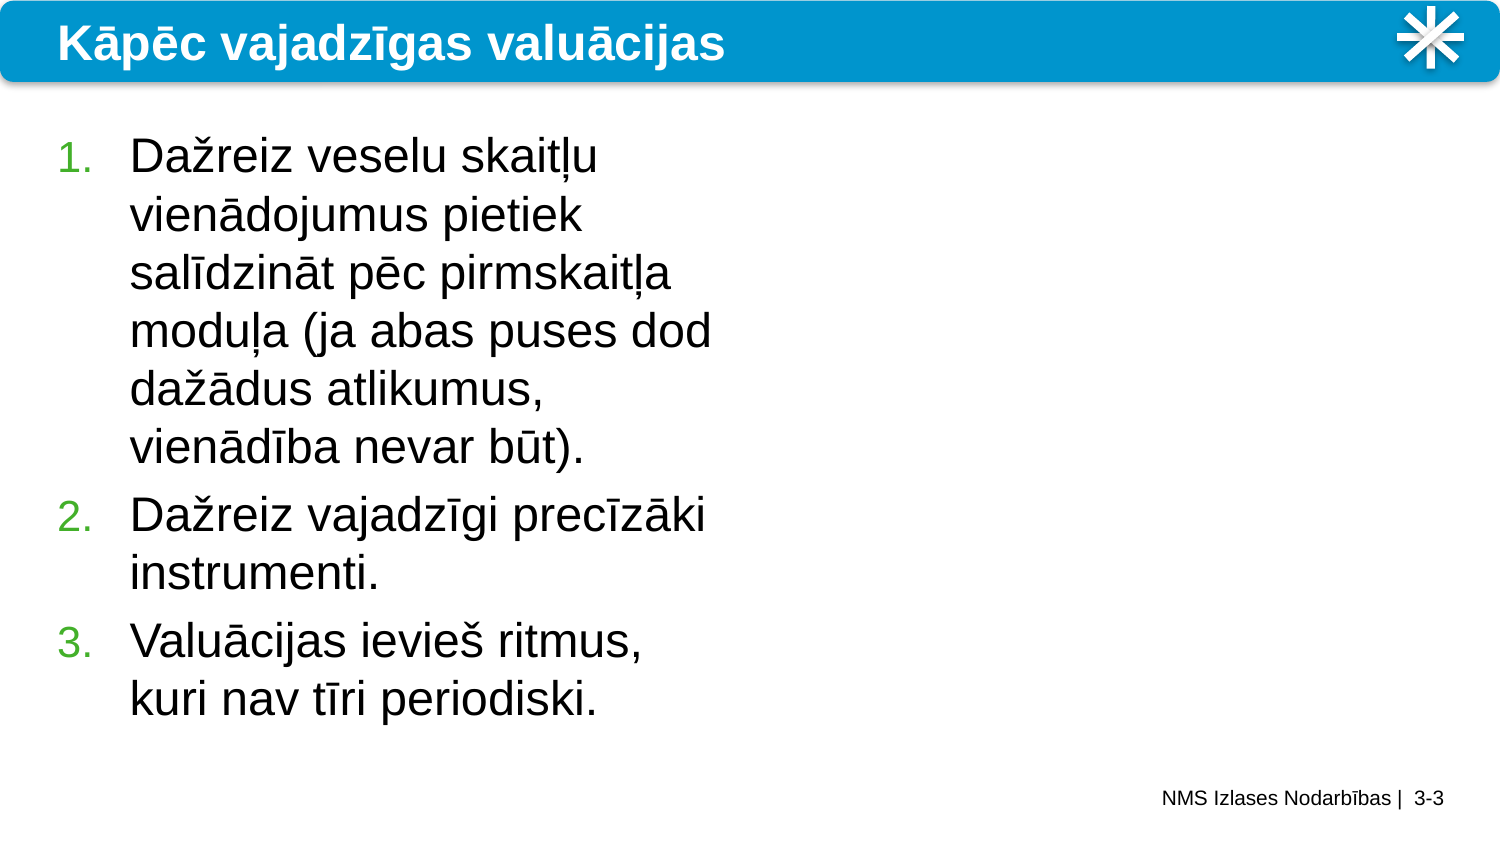

# Kāpēc vajadzīgas valuācijas
Dažreiz veselu skaitļu vienādojumus pietiek salīdzināt pēc pirmskaitļa moduļa (ja abas puses dod dažādus atlikumus, vienādība nevar būt).
Dažreiz vajadzīgi precīzāki instrumenti.
Valuācijas ievieš ritmus, kuri nav tīri periodiski.